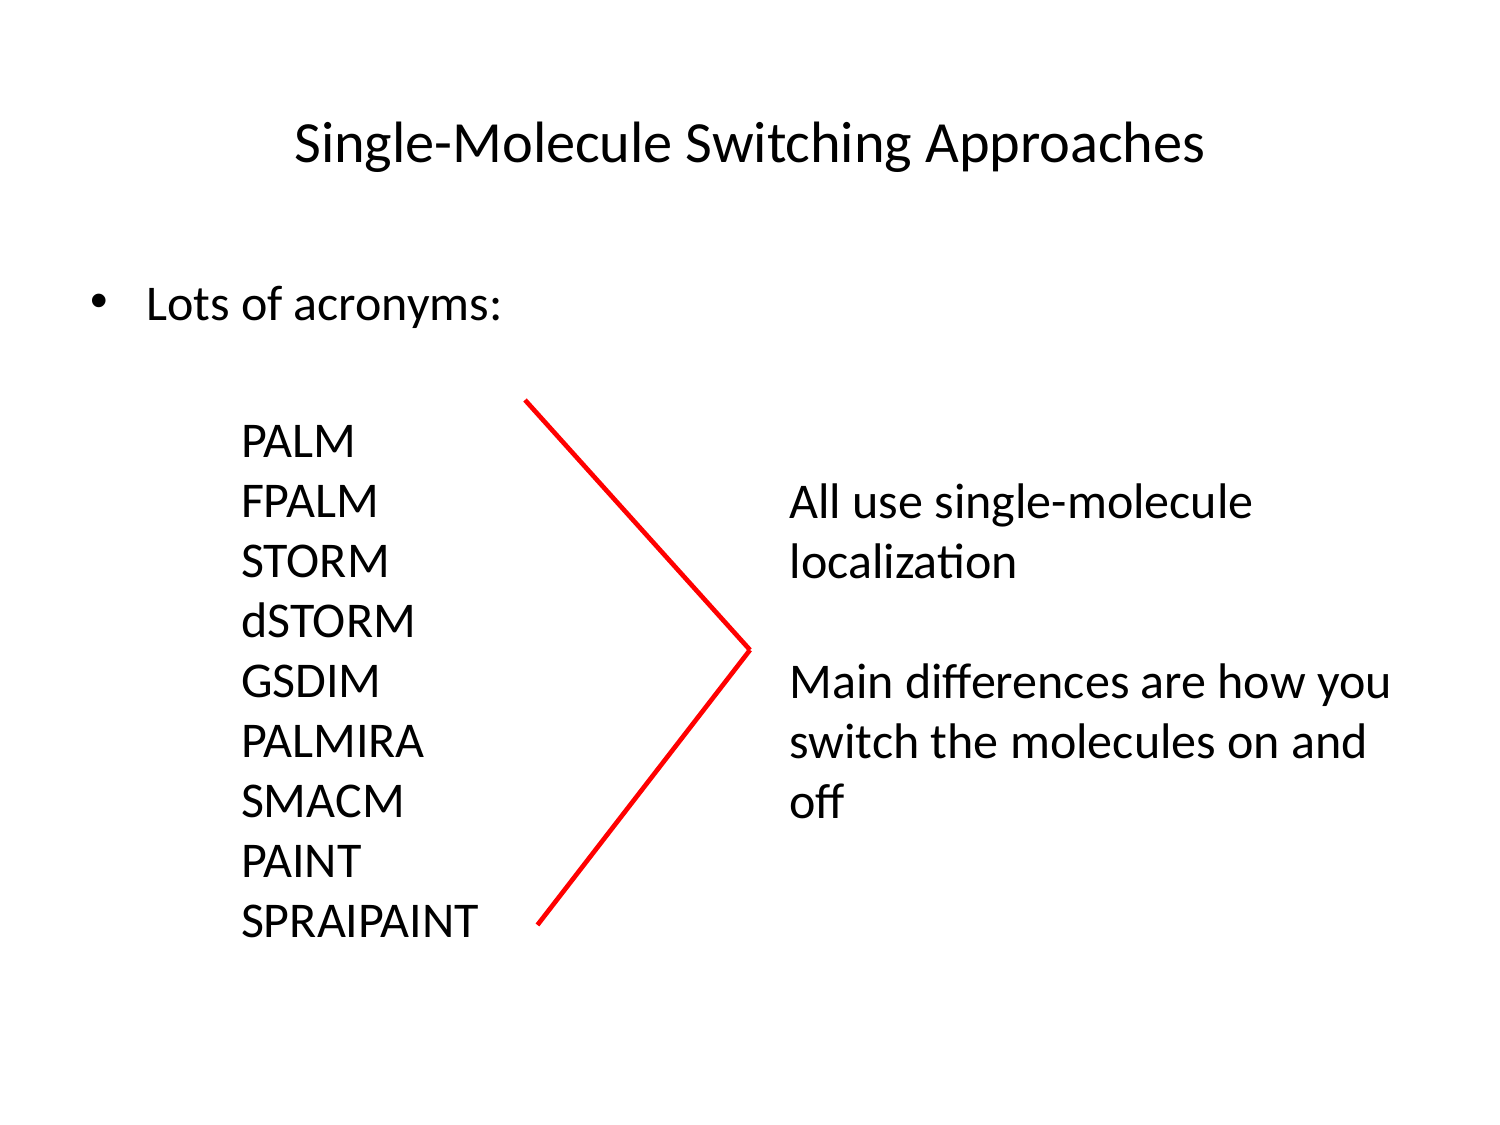

# Single-Molecule Switching Approaches
Lots of acronyms:

PALM
FPALM
STORM
dSTORM
GSDIM
PALMIRA
SMACM
PAINT
SPRAIPAINT
All use single-molecule localization

Main differences are how you switch the molecules on and off